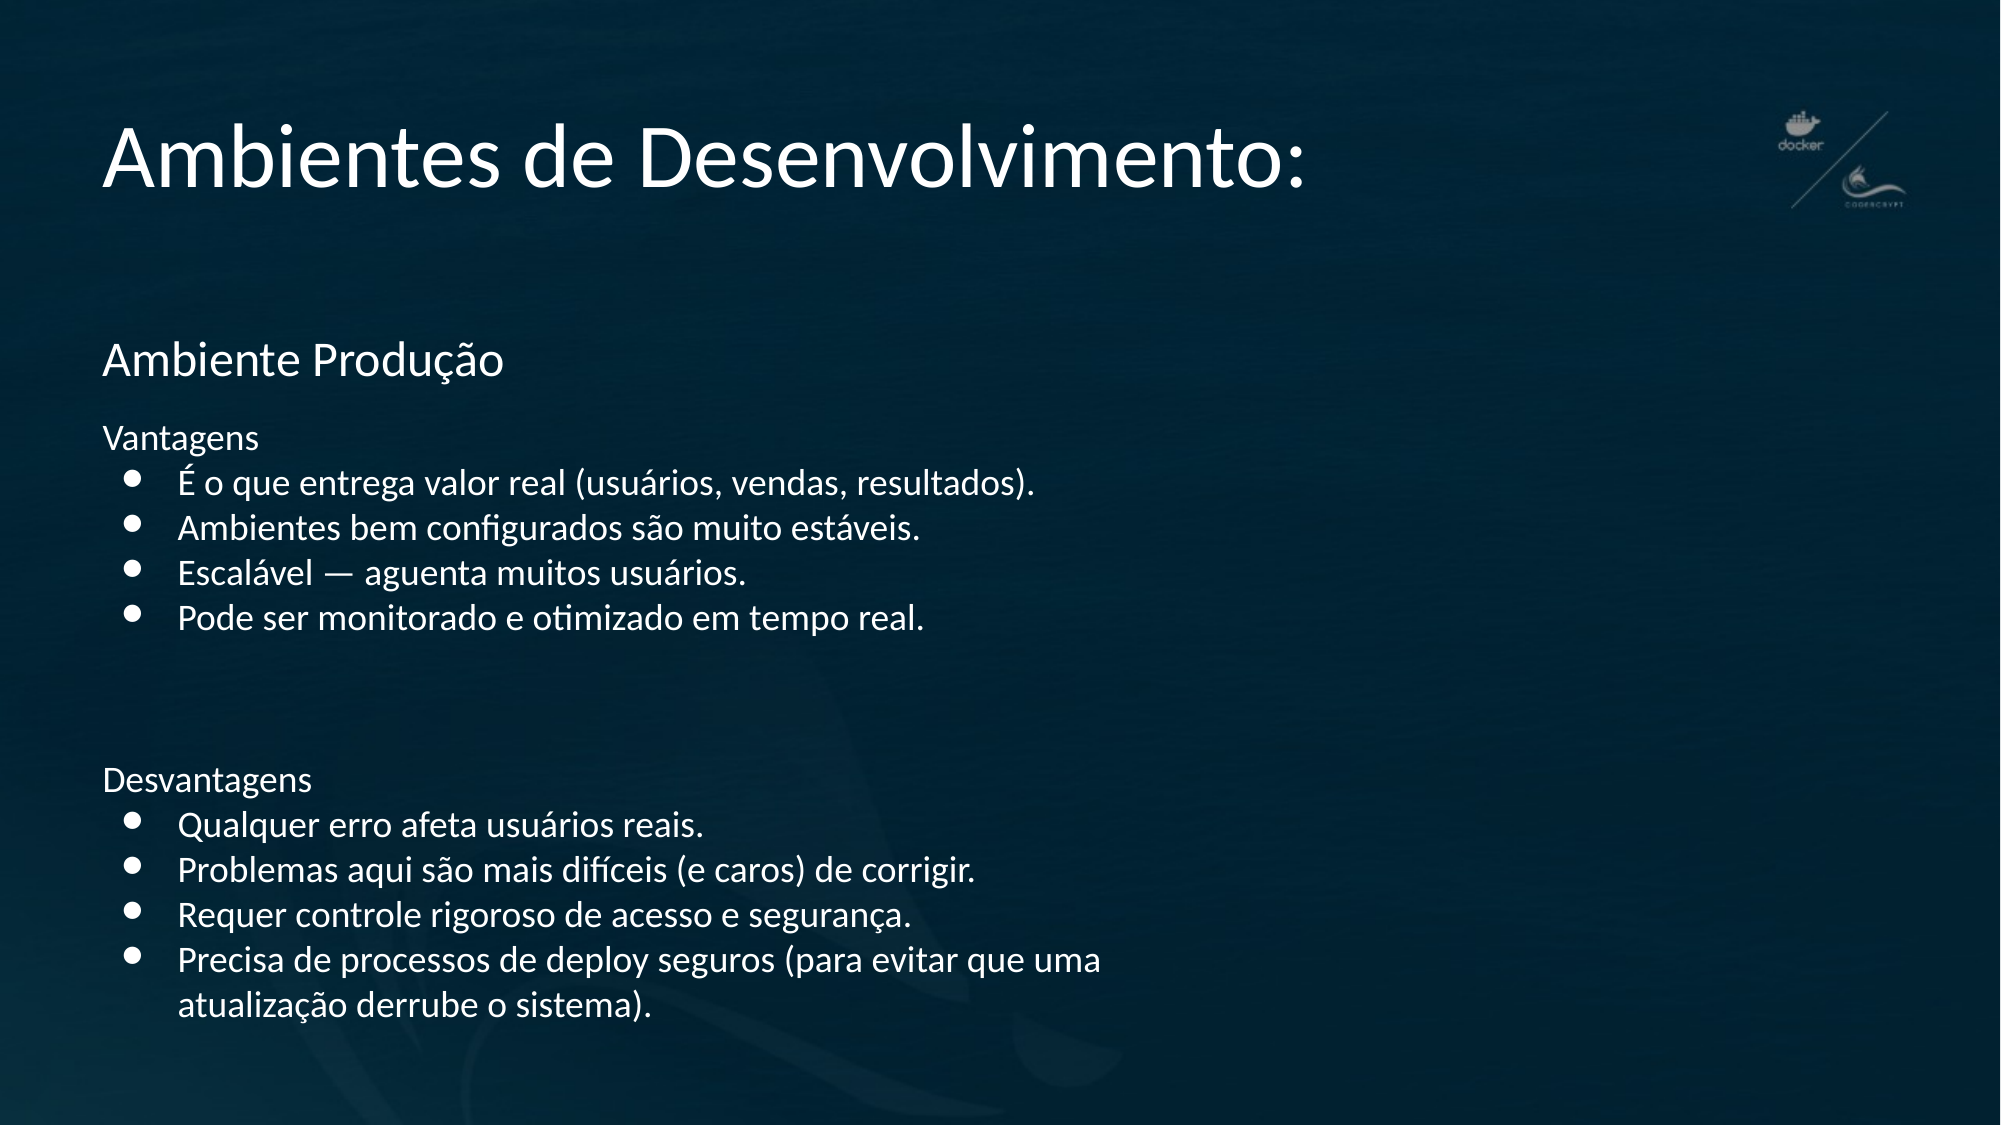

# Ambientes de Desenvolvimento:
Ambiente Produção
Vantagens
É o que entrega valor real (usuários, vendas, resultados).
Ambientes bem configurados são muito estáveis.
Escalável — aguenta muitos usuários.
Pode ser monitorado e otimizado em tempo real.
Desvantagens
Qualquer erro afeta usuários reais.
Problemas aqui são mais difíceis (e caros) de corrigir.
Requer controle rigoroso de acesso e segurança.
Precisa de processos de deploy seguros (para evitar que uma atualização derrube o sistema).